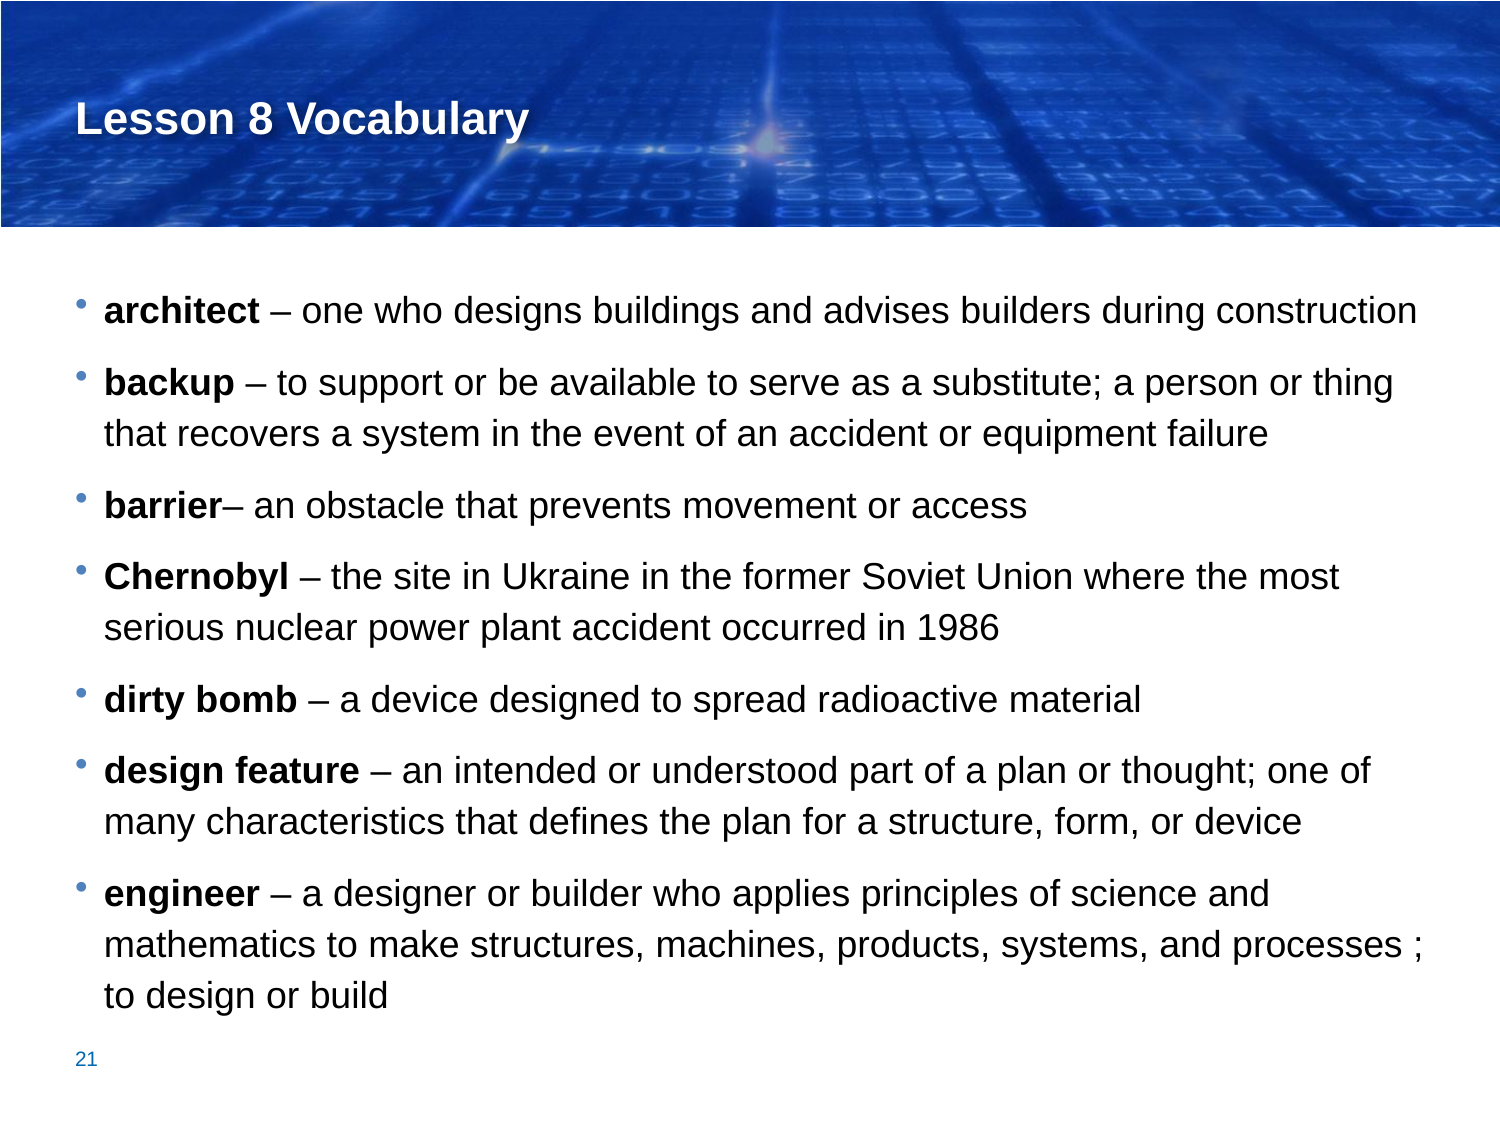

# Lesson 8 Vocabulary
architect – one who designs buildings and advises builders during construction
backup – to support or be available to serve as a substitute; a person or thing that recovers a system in the event of an accident or equipment failure
barrier– an obstacle that prevents movement or access
Chernobyl – the site in Ukraine in the former Soviet Union where the most serious nuclear power plant accident occurred in 1986
dirty bomb – a device designed to spread radioactive material
design feature – an intended or understood part of a plan or thought; one of many characteristics that defines the plan for a structure, form, or device
engineer – a designer or builder who applies principles of science and mathematics to make structures, machines, products, systems, and processes ; to design or build
21